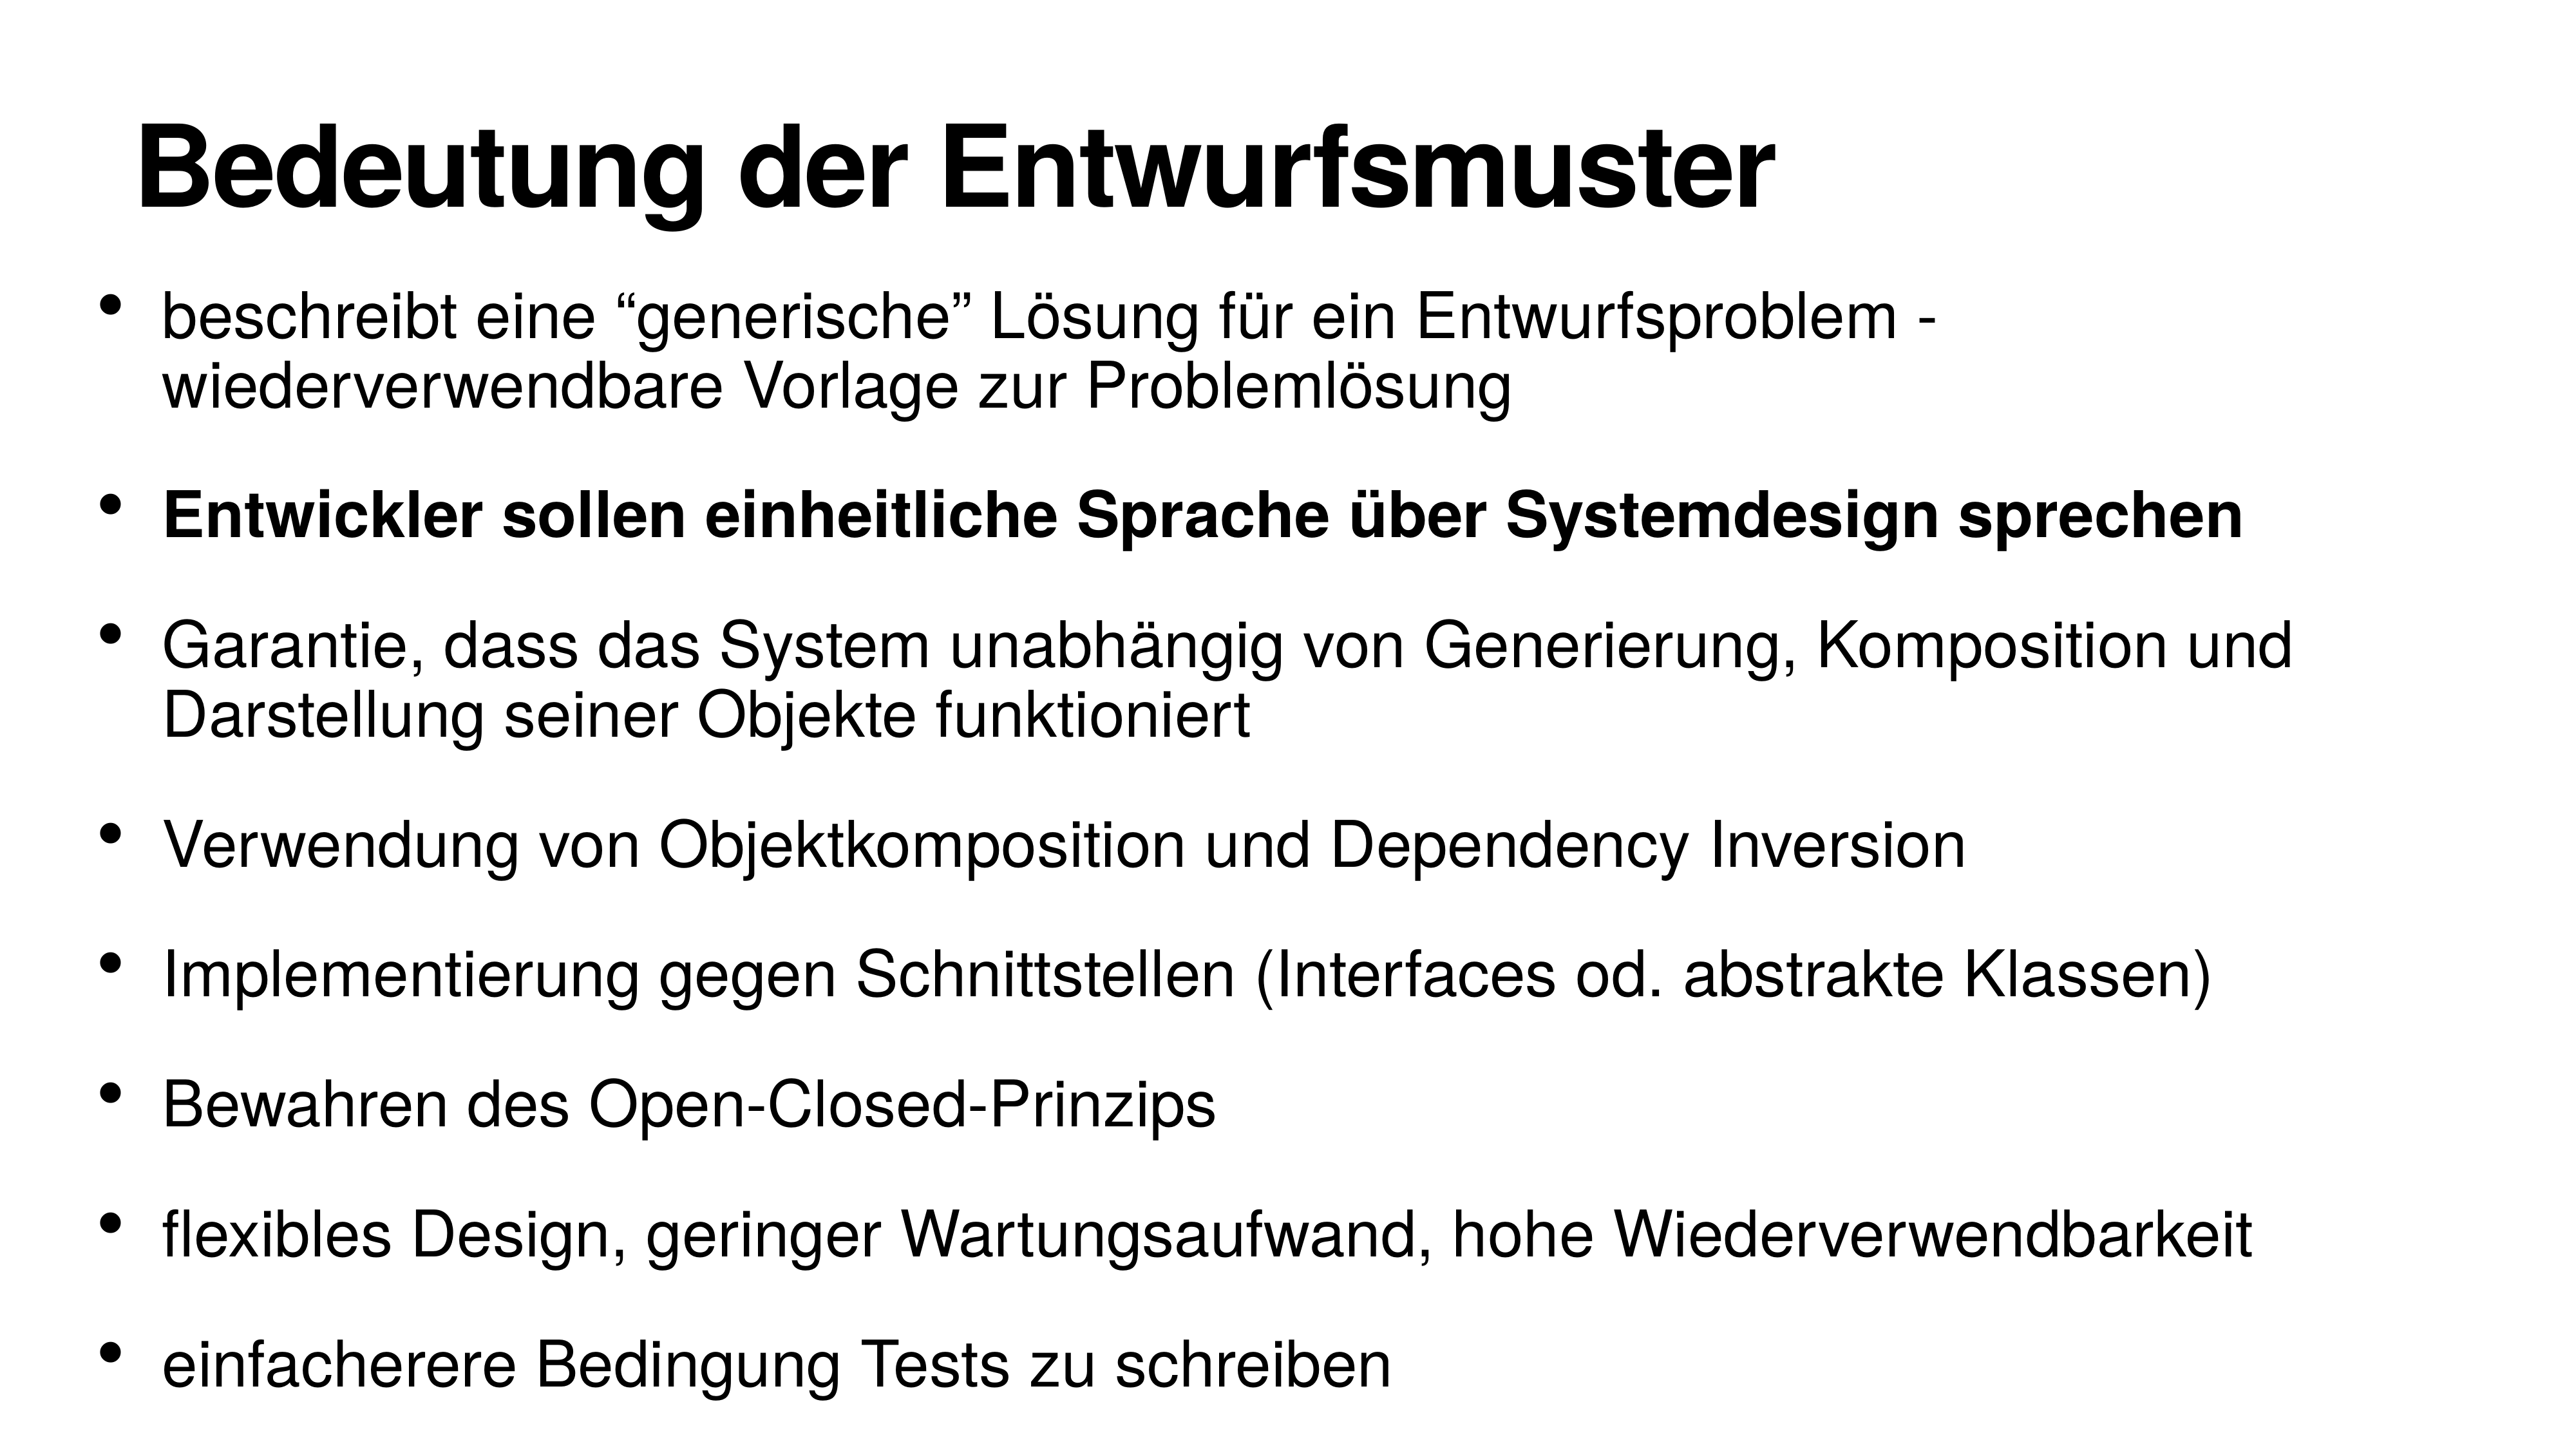

Bedeutung der Entwurfsmuster
beschreibt eine “generische” Lösung für ein Entwurfsproblem - wiederverwendbare Vorlage zur Problemlösung
Entwickler sollen einheitliche Sprache über Systemdesign sprechen
Garantie, dass das System unabhängig von Generierung, Komposition und Darstellung seiner Objekte funktioniert
Verwendung von Objektkomposition und Dependency Inversion
Implementierung gegen Schnittstellen (Interfaces od. abstrakte Klassen)
Bewahren des Open-Closed-Prinzips
flexibles Design, geringer Wartungsaufwand, hohe Wiederverwendbarkeit
einfacherere Bedingung Tests zu schreiben